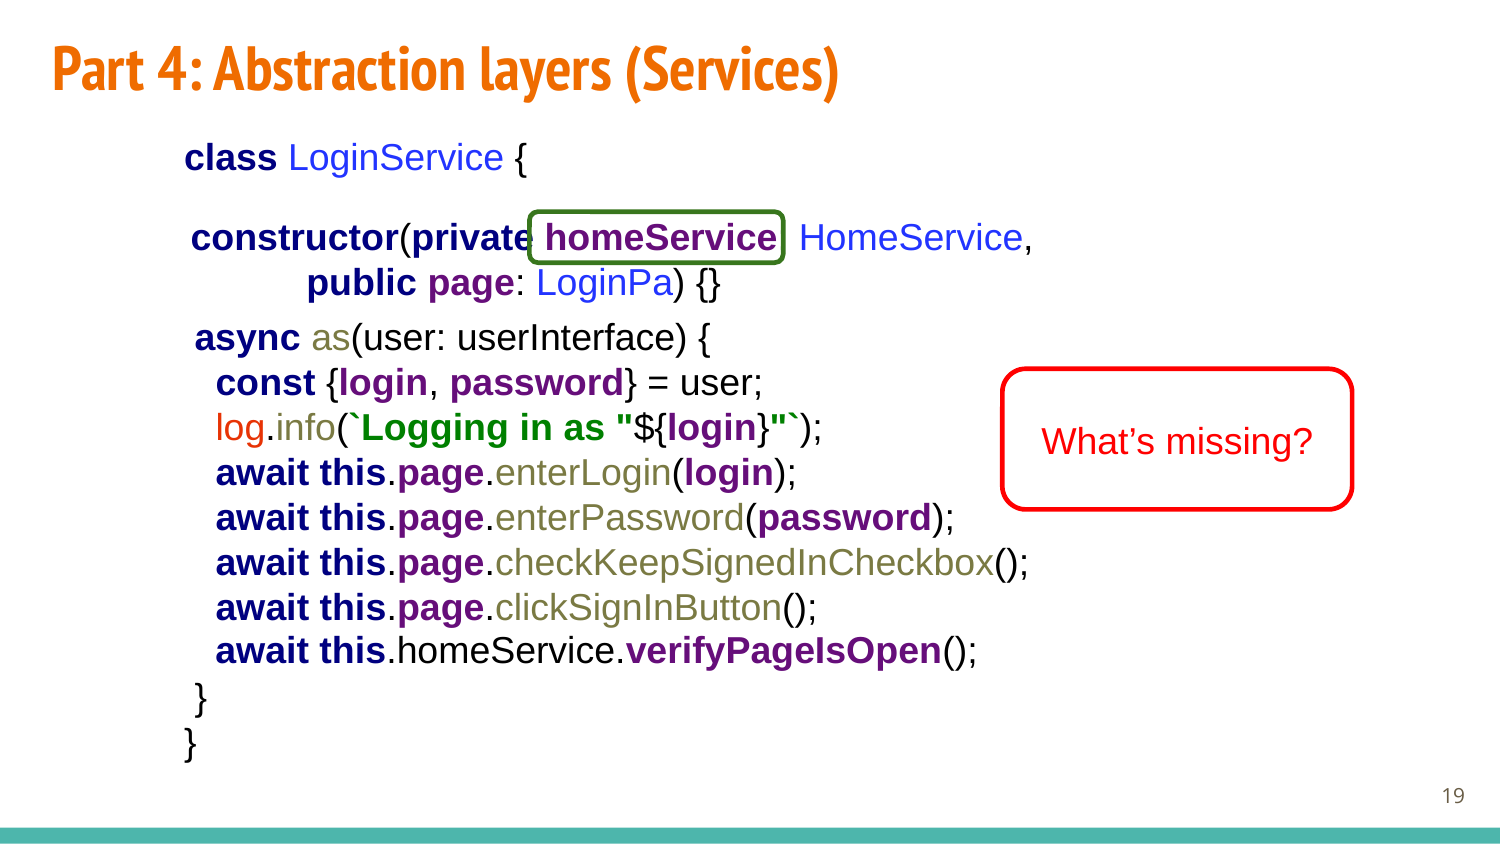

# Part 4: Abstraction layers (Services)
class LoginService {

 async as(user: userInterface) {
   const {login, password} = user;
   log.info(`Logging in as "${login}"`);
   await this.page.enterLogin(login);
   await this.page.enterPassword(password);
   await this.page.checkKeepSignedInCheckbox();
   await this.page.clickSignInButton();

 }
}
constructor(public page: LoginPa) {}
constructor(private homeService: HomeService,
           public page: LoginPa) {}

What’s missing?
await this.homeService.verifyPageIsOpen();
19